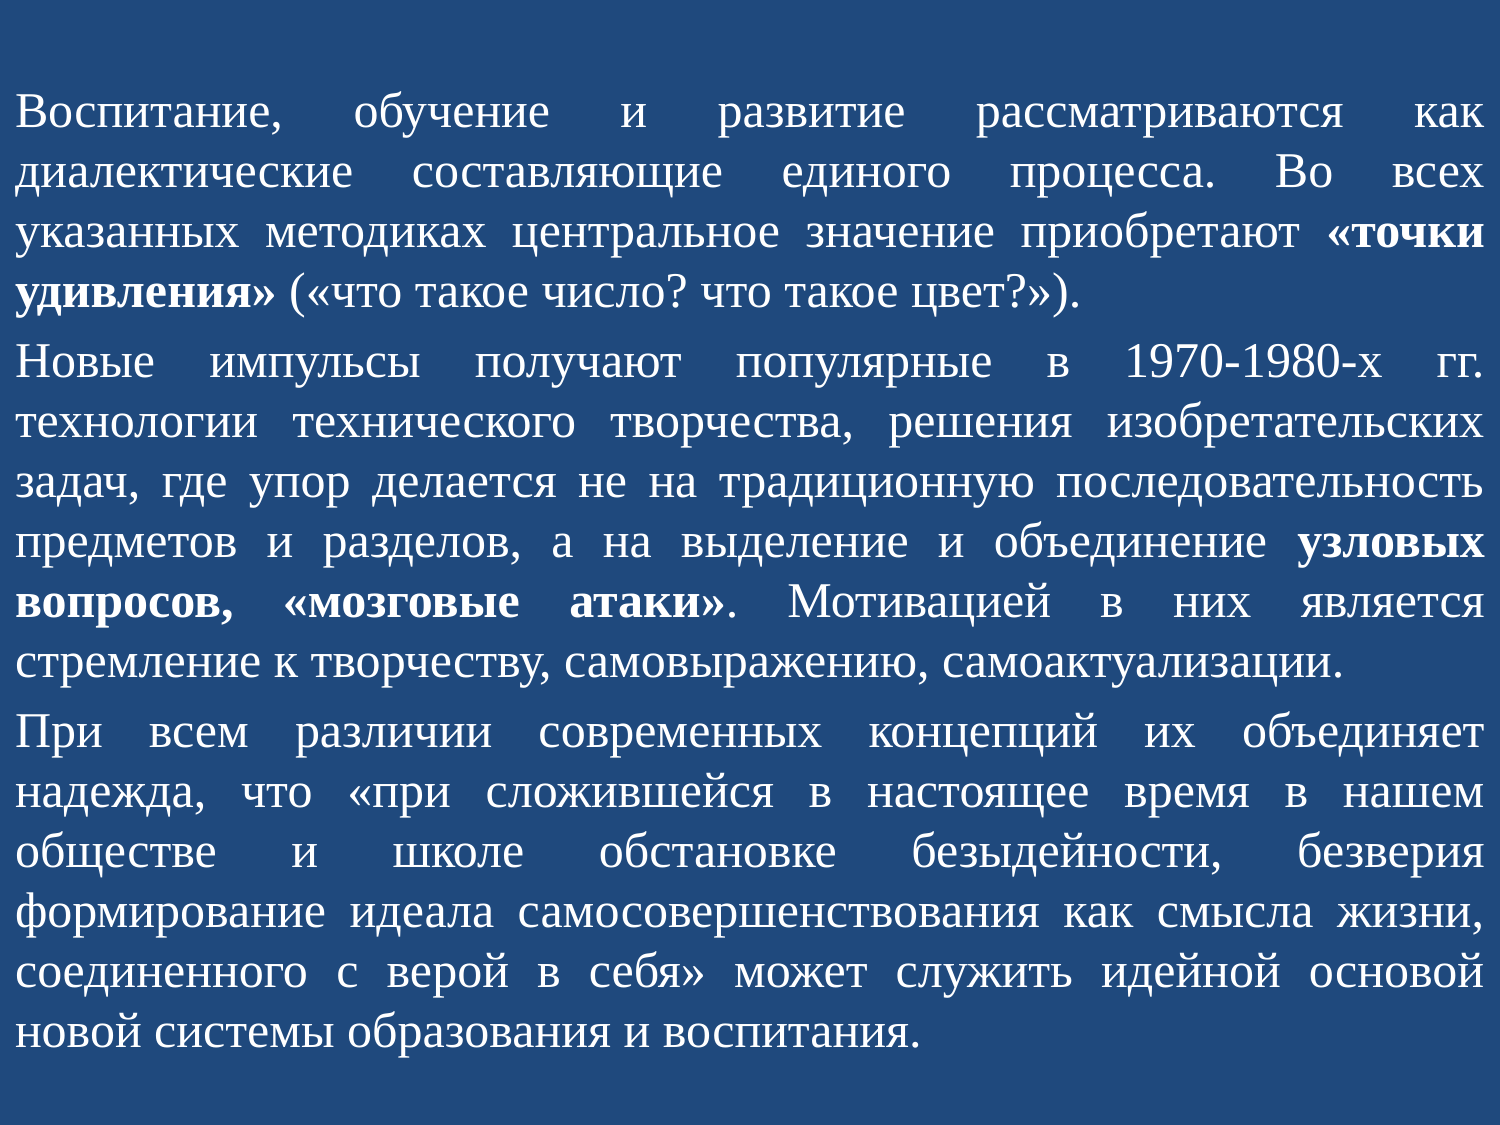

Воспитание, обучение и развитие рассматриваются как диалектические составляющие единого процесса. Во всех указанных методиках центральное значение приобретают «точки удивления» («что такое число? что такое цвет?»).
Новые импульсы получают популярные в 1970-1980-х гг. технологии технического творчества, решения изобретательских задач, где упор делается не на традиционную последовательность предметов и разделов, а на выделение и объединение узловых вопросов, «мозговые атаки». Мотивацией в них является стремление к творчеству, самовыражению, самоактуализации.
При всем различии современных концепций их объединяет надежда, что «при сложившейся в настоящее время в нашем обществе и школе обстановке безыдейности, безверия формирование идеала самосовершенствования как смысла жизни, соединенного с верой в себя» может служить идейной основой новой системы образования и воспитания.